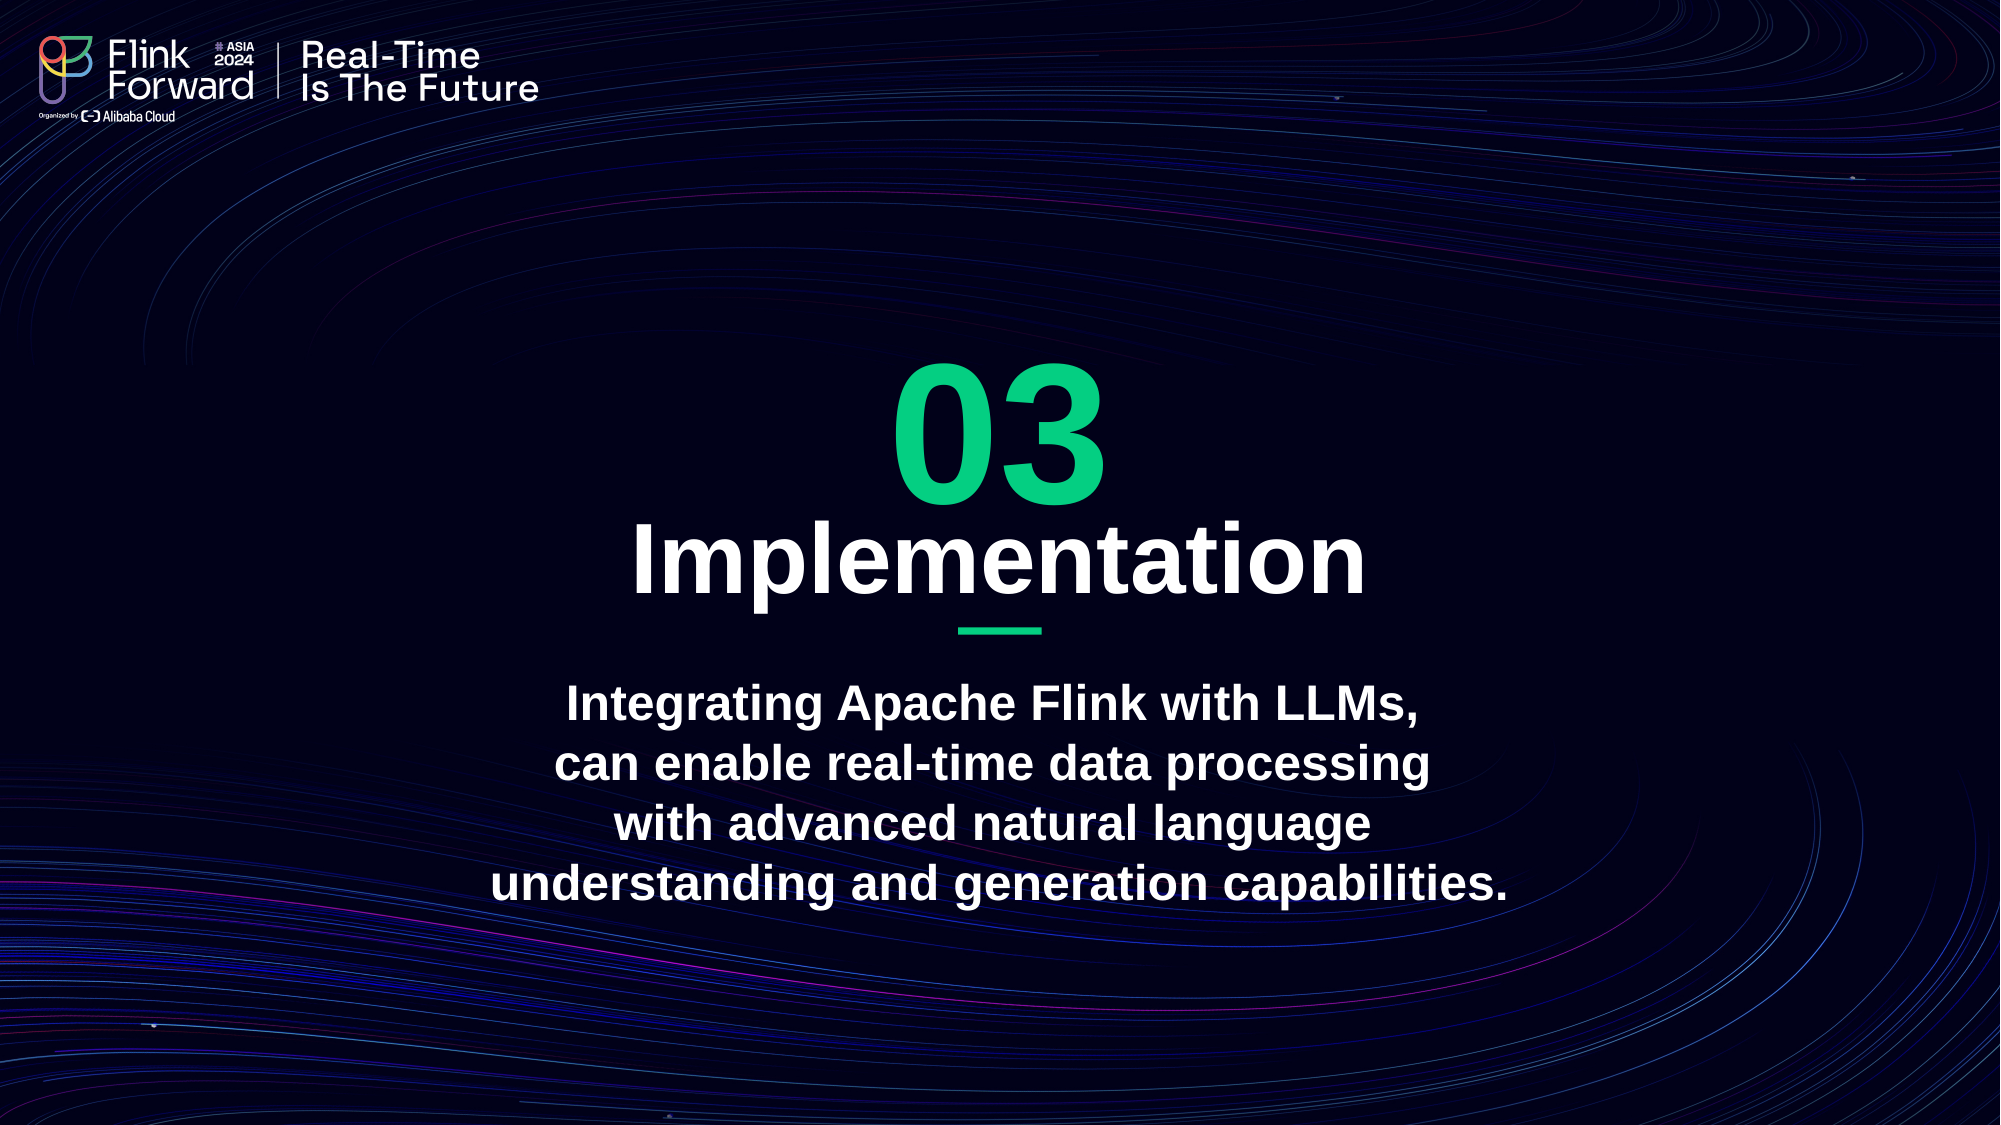

03
Implementation

Integrating Apache Flink with LLMs,
can enable real-time data processing
with advanced natural language
understanding and generation capabilities.